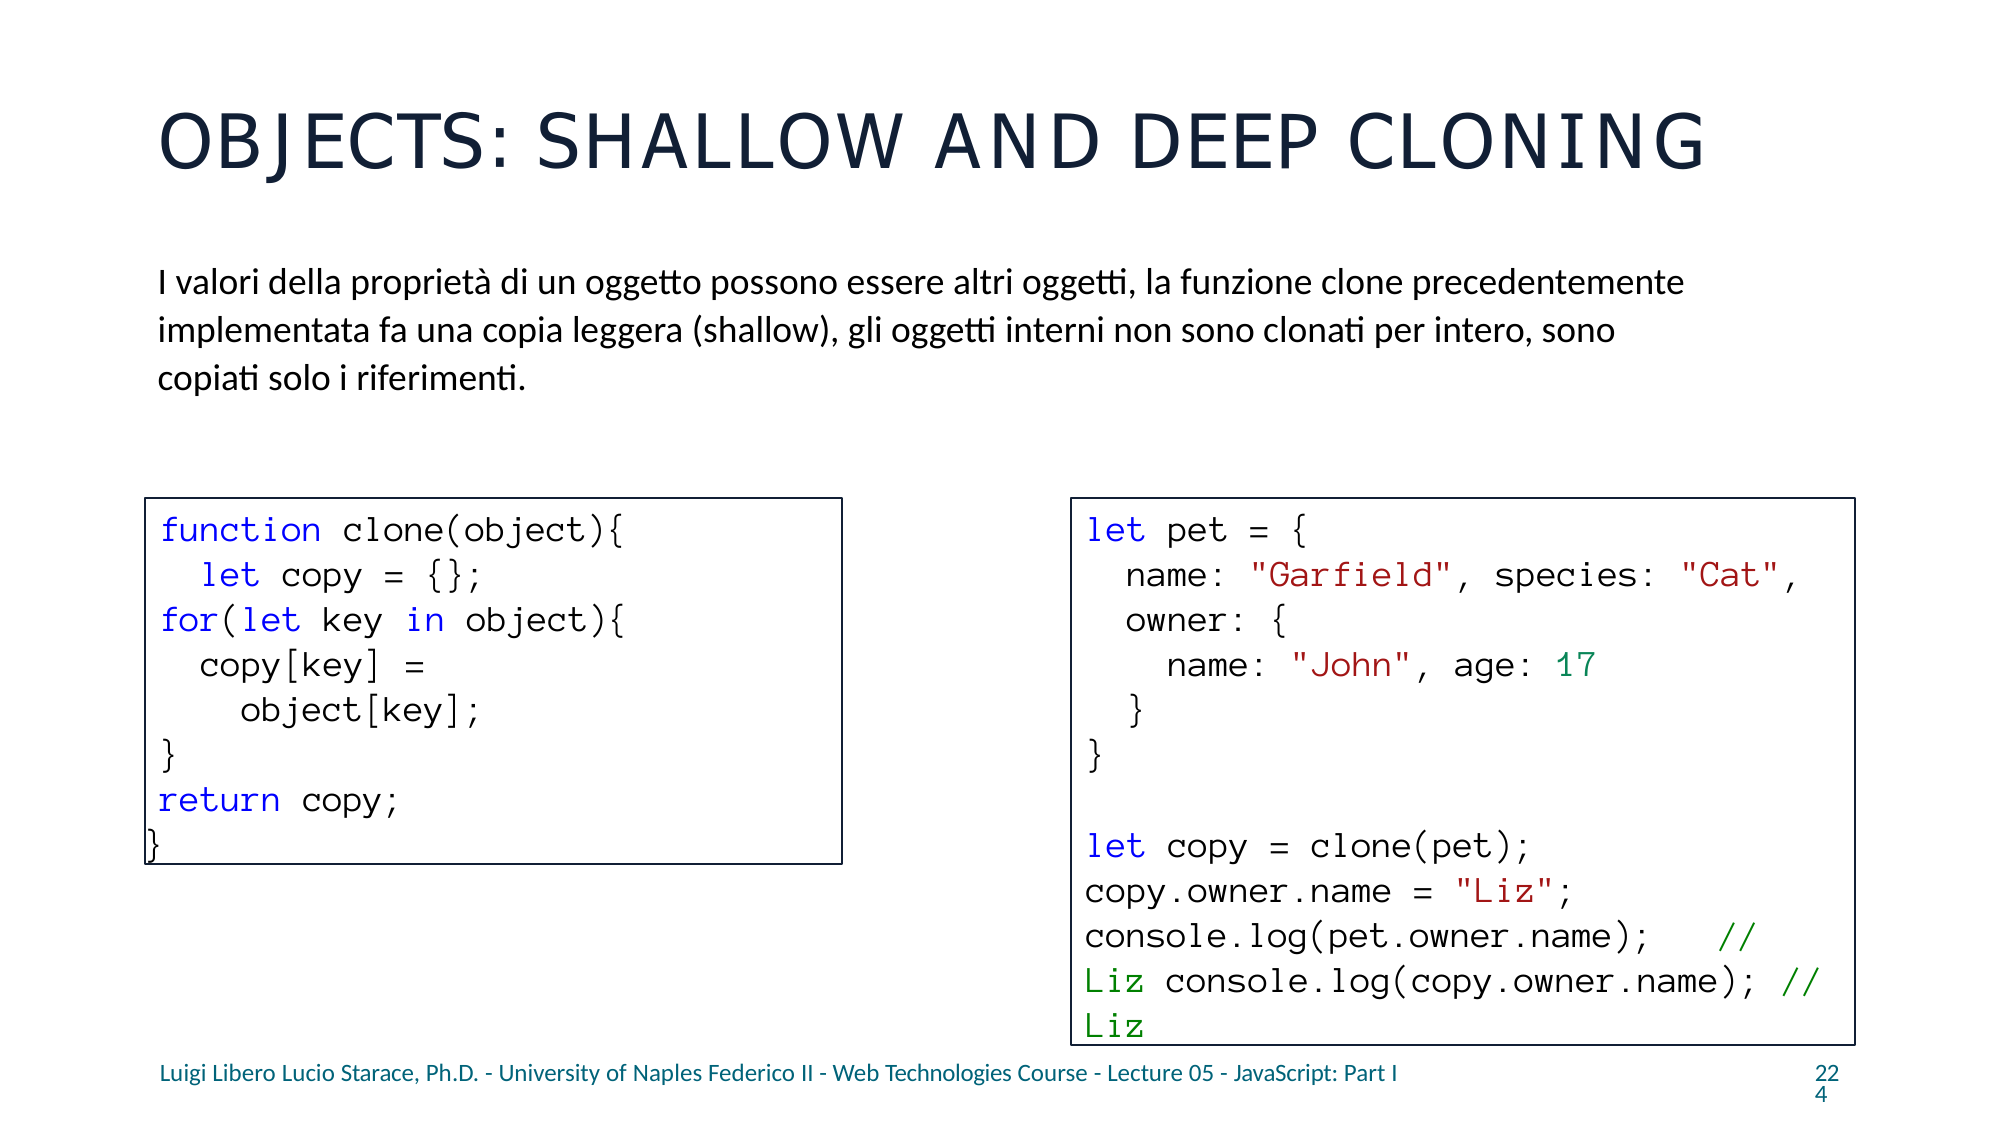

# OBJECTS: SHALLOW AND DEEP CLONING
I valori della proprietà di un oggetto possono essere altri oggetti, la funzione clone precedentemente implementata fa una copia leggera (shallow), gli oggetti interni non sono clonati per intero, sono copiati solo i riferimenti.
function clone(object){ let copy = {};
for(let key in object){
copy[key] = object[key];
}
return copy;
}
let pet = {
name: "Garfield", species: "Cat", owner: {
name: "John", age: 17
}
}

let copy = clone(pet); copy.owner.name = "Liz"; console.log(pet.owner.name);	// Liz console.log(copy.owner.name); // Liz
Luigi Libero Lucio Starace, Ph.D. - University of Naples Federico II - Web Technologies Course - Lecture 05 - JavaScript: Part I
224